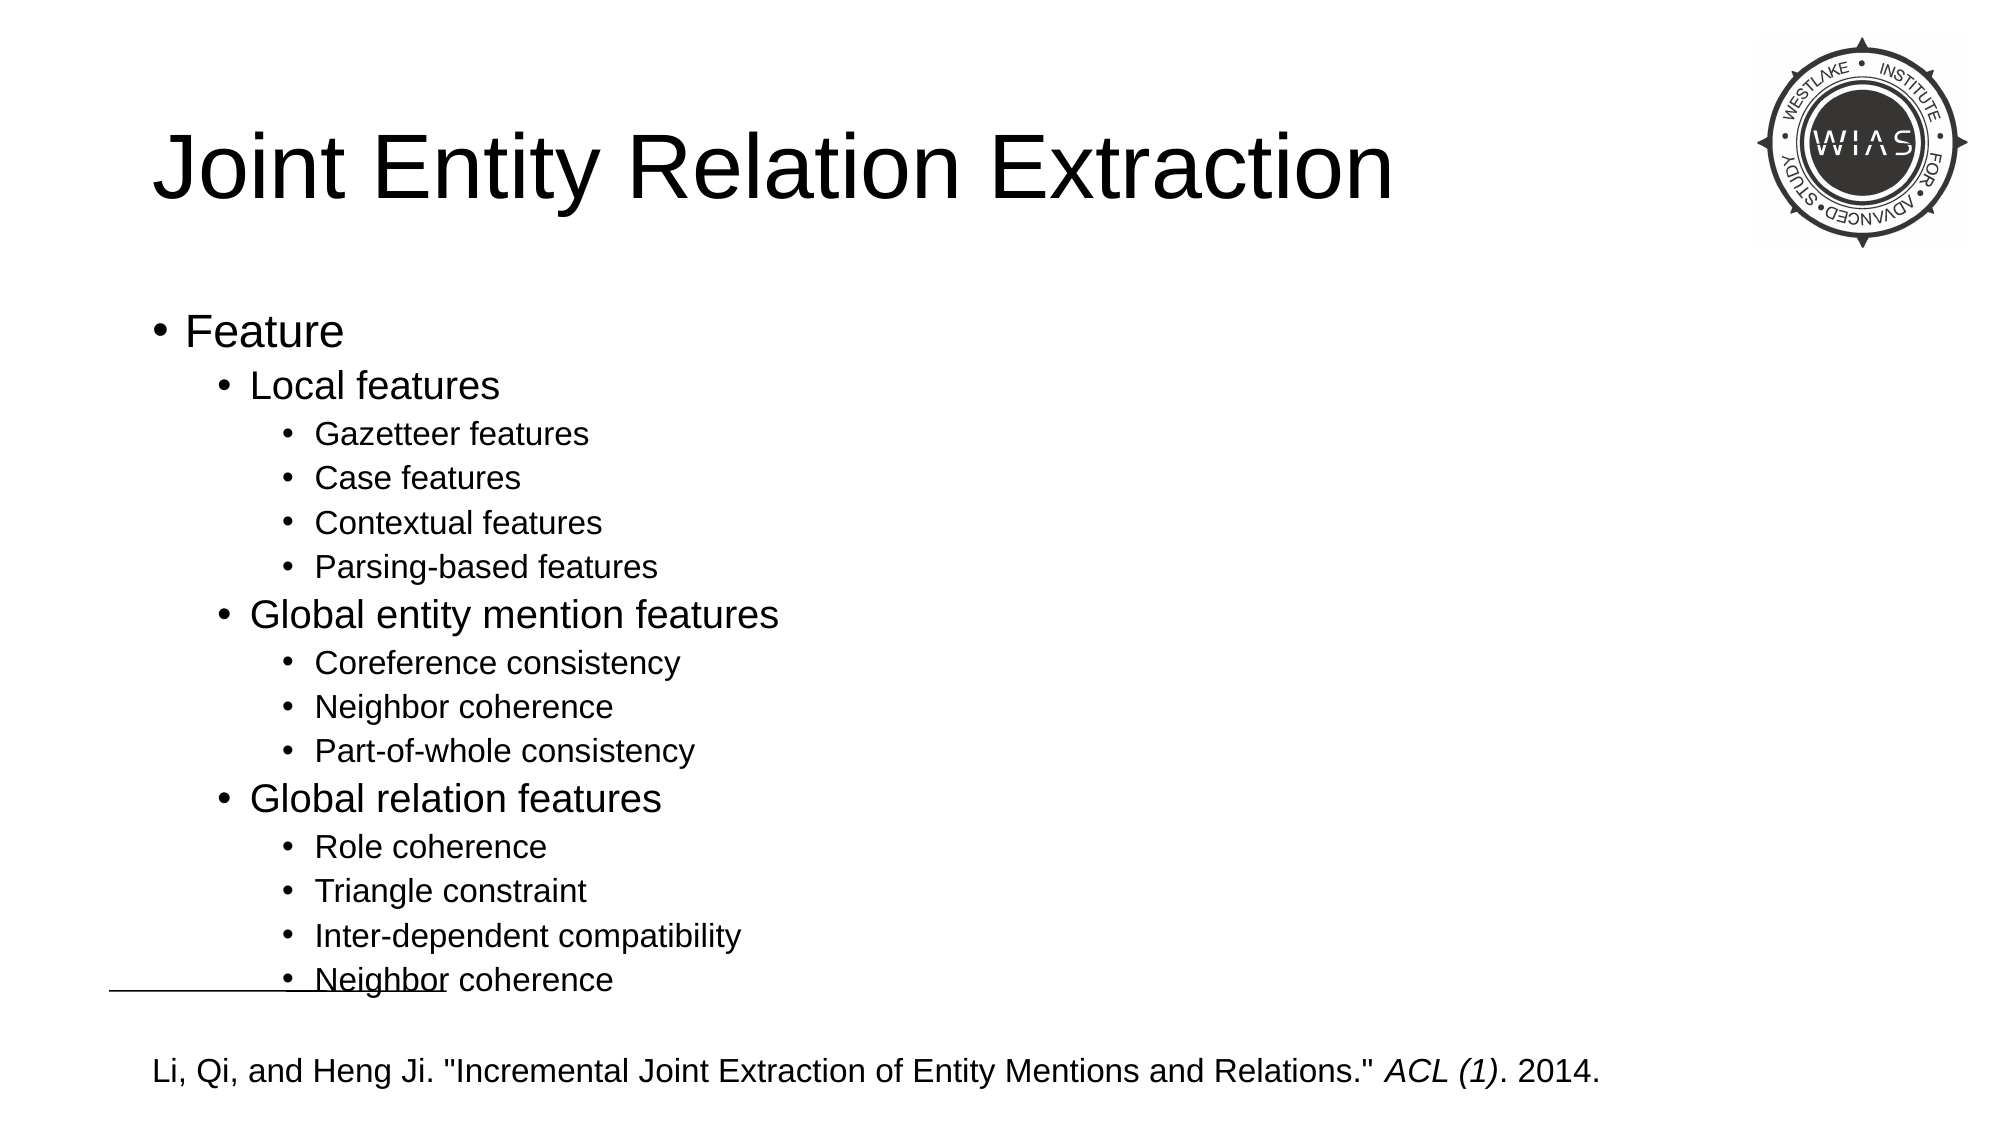

# Joint Entity Relation Extraction
Feature
Local features
Gazetteer features
Case features
Contextual features
Parsing-based features
Global entity mention features
Coreference consistency
Neighbor coherence
Part-of-whole consistency
Global relation features
Role coherence
Triangle constraint
Inter-dependent compatibility
Neighbor coherence

Li, Qi, and Heng Ji. "Incremental Joint Extraction of Entity Mentions and Relations." ACL (1). 2014.